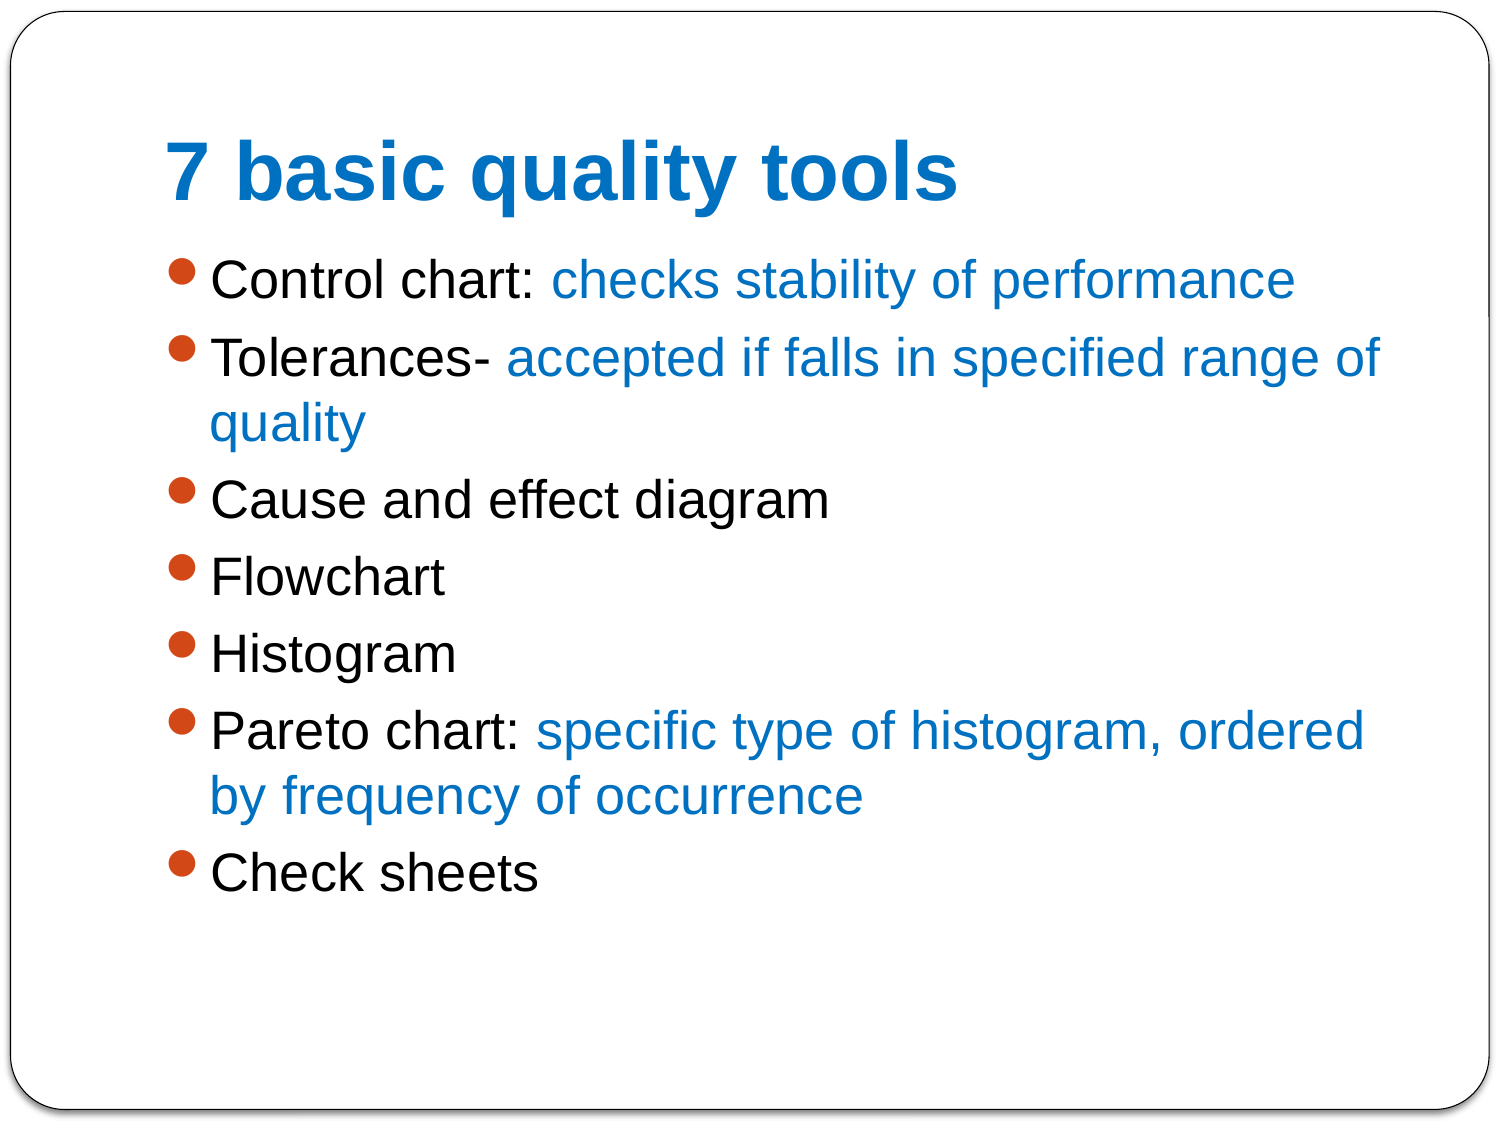

# 7 basic quality tools
Control chart: checks stability of performance
Tolerances- accepted if falls in specified range of quality
Cause and effect diagram
Flowchart
Histogram
Pareto chart: specific type of histogram, ordered by frequency of occurrence
Check sheets